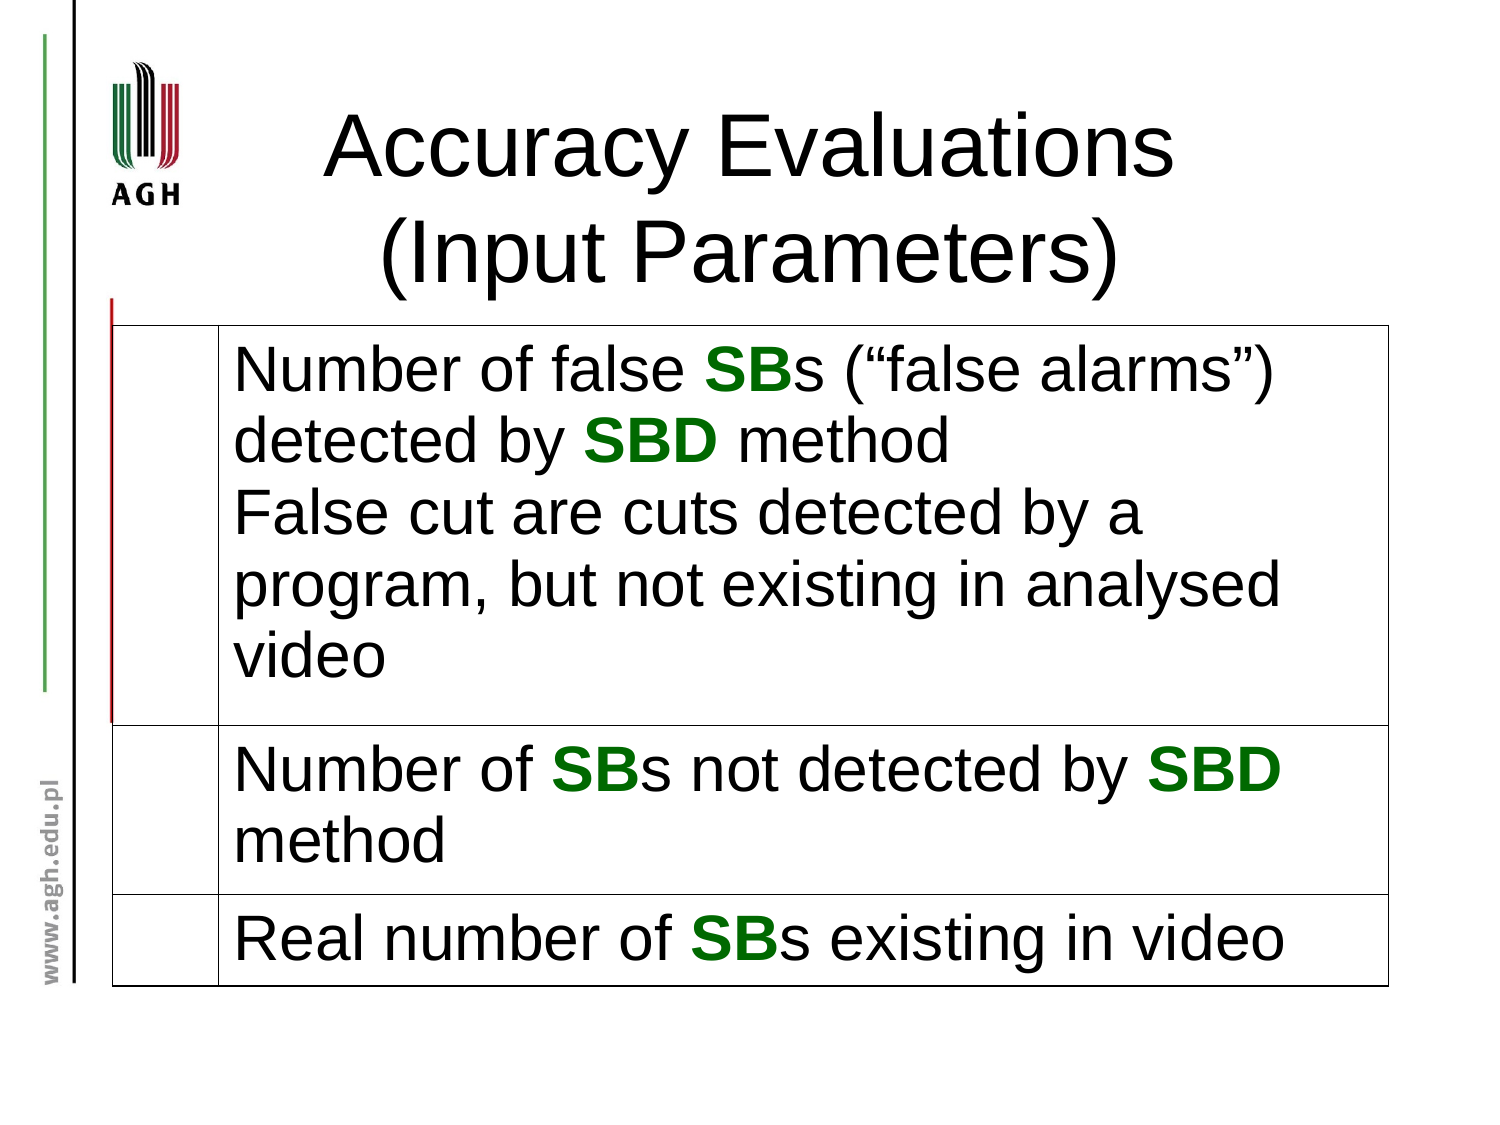

# Accuracy Evaluations (Input Parameters)‏
|  | Number of false SBs (“false alarms”) detected by SBD method False cut are cuts detected by a program, but not existing in analysed video |
| --- | --- |
|  | Number of SBs not detected by SBD method |
|  | Real number of SBs existing in video |